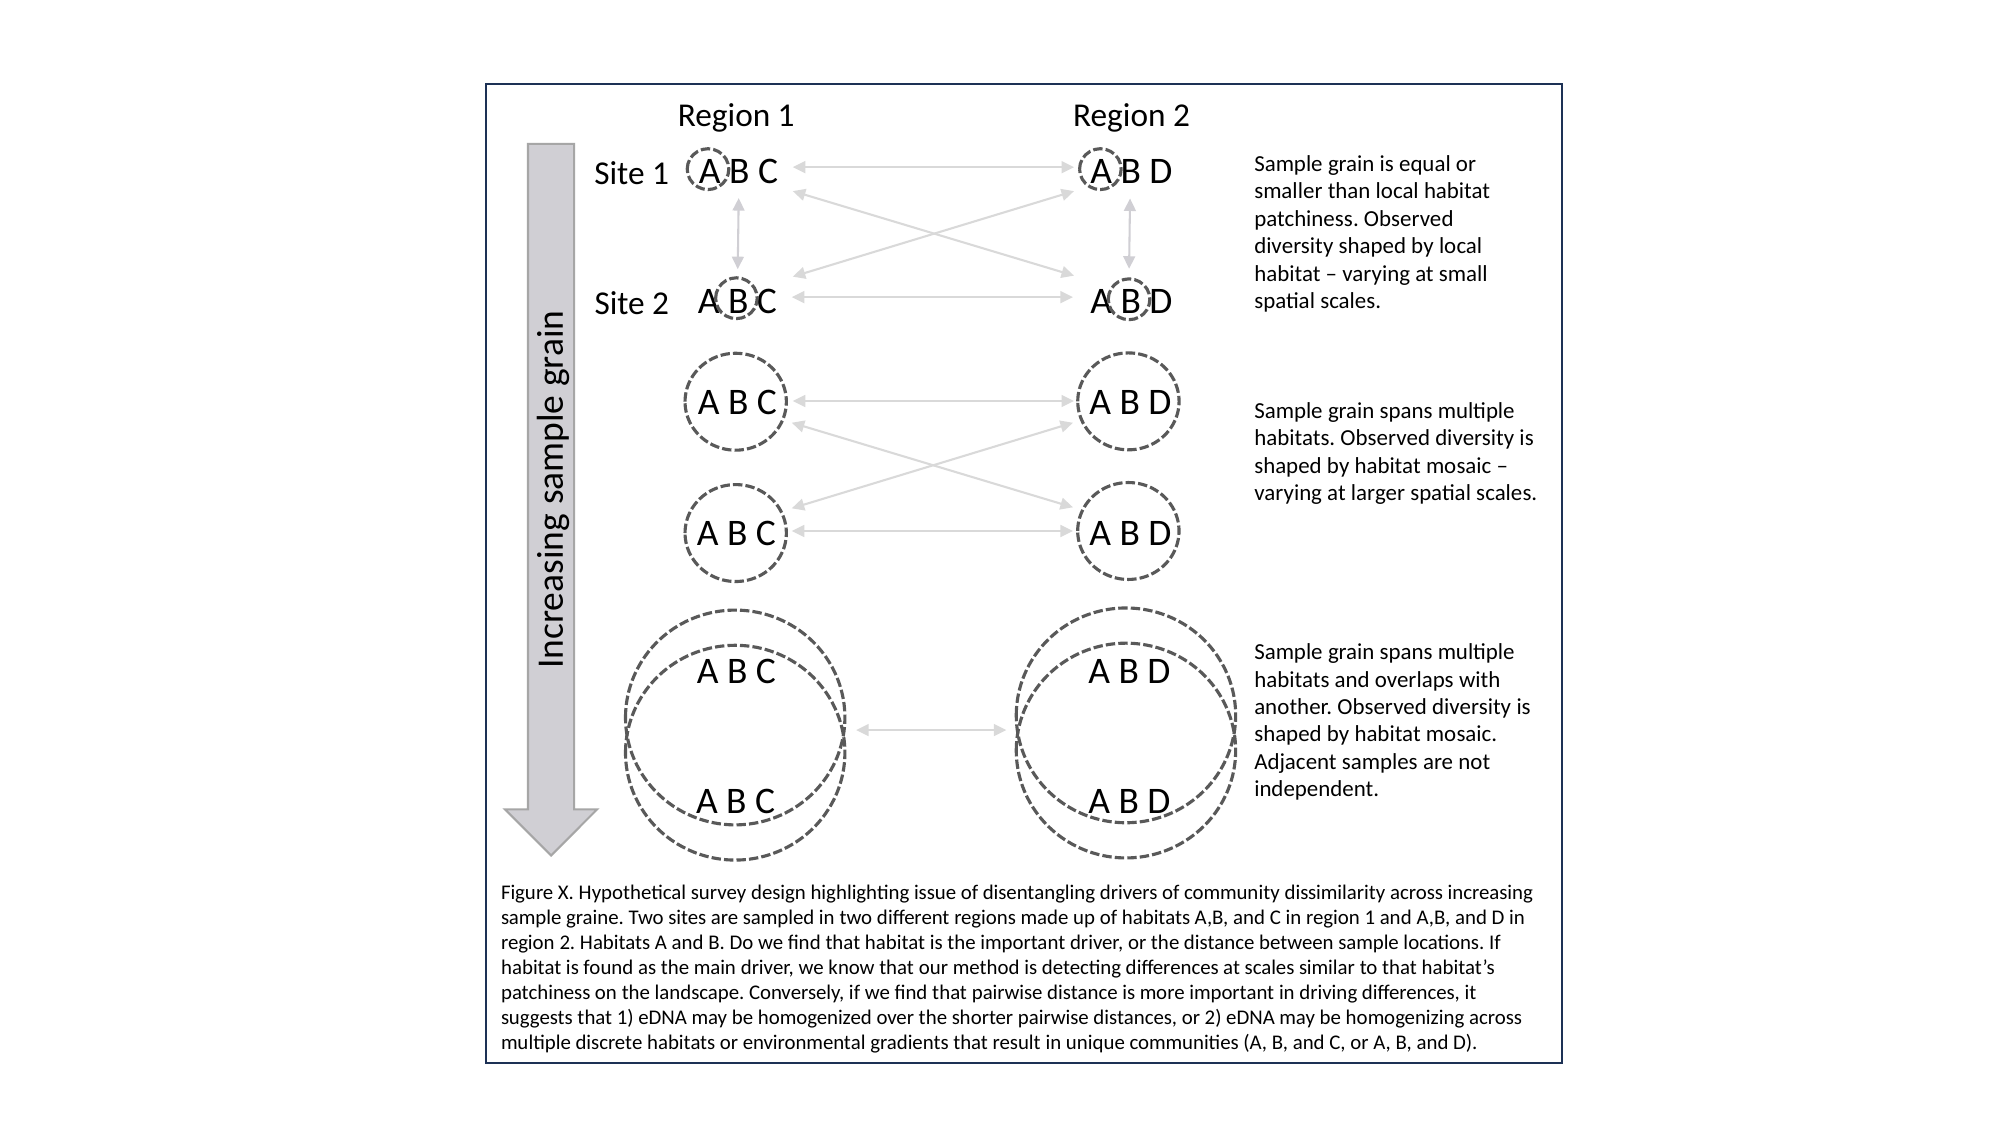

Region 1
Region 2
A B C
A B D
Sample grain is equal or smaller than local habitat patchiness. Observed diversity shaped by local habitat – varying at small spatial scales.
Site 1

A B C
A B D
Site 2

A B C
A B D
Sample grain spans multiple habitats. Observed diversity is shaped by habitat mosaic – varying at larger spatial scales.

Increasing sample grain

A B C
A B D

Sample grain spans multiple habitats and overlaps with another. Observed diversity is shaped by habitat mosaic. Adjacent samples are not independent.
A B C
A B D

A B C
A B D
Figure X. Hypothetical survey design highlighting issue of disentangling drivers of community dissimilarity across increasing sample graine. Two sites are sampled in two different regions made up of habitats A,B, and C in region 1 and A,B, and D in region 2. Habitats A and B. Do we find that habitat is the important driver, or the distance between sample locations. If habitat is found as the main driver, we know that our method is detecting differences at scales similar to that habitat’s patchiness on the landscape. Conversely, if we find that pairwise distance is more important in driving differences, it suggests that 1) eDNA may be homogenized over the shorter pairwise distances, or 2) eDNA may be homogenizing across multiple discrete habitats or environmental gradients that result in unique communities (A, B, and C, or A, B, and D).